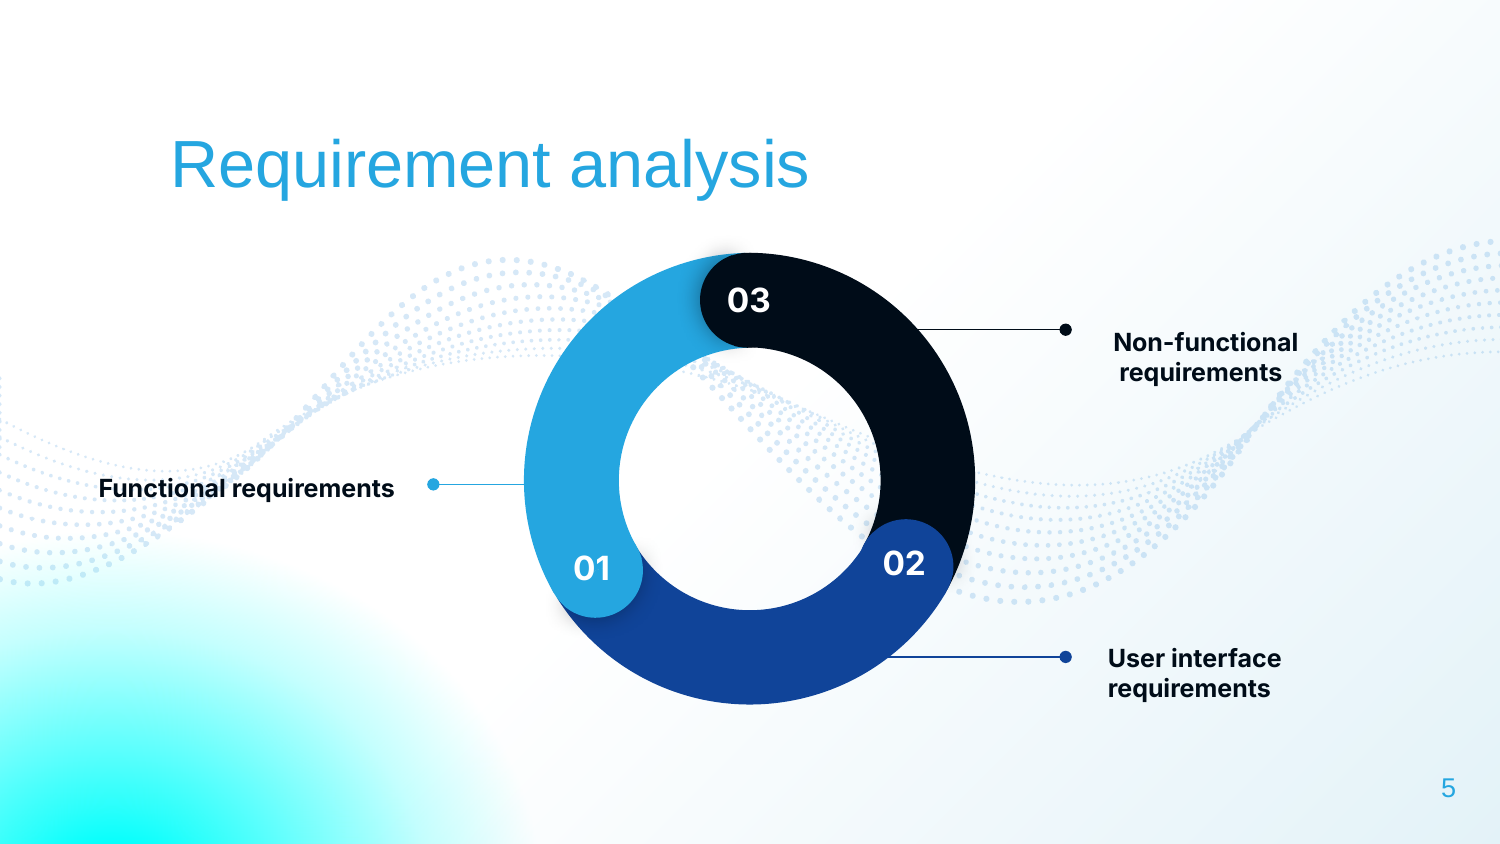

Requirement analysis

03

02
01
Non-functional
 requirements

Functional requirements

User interface requirements

5